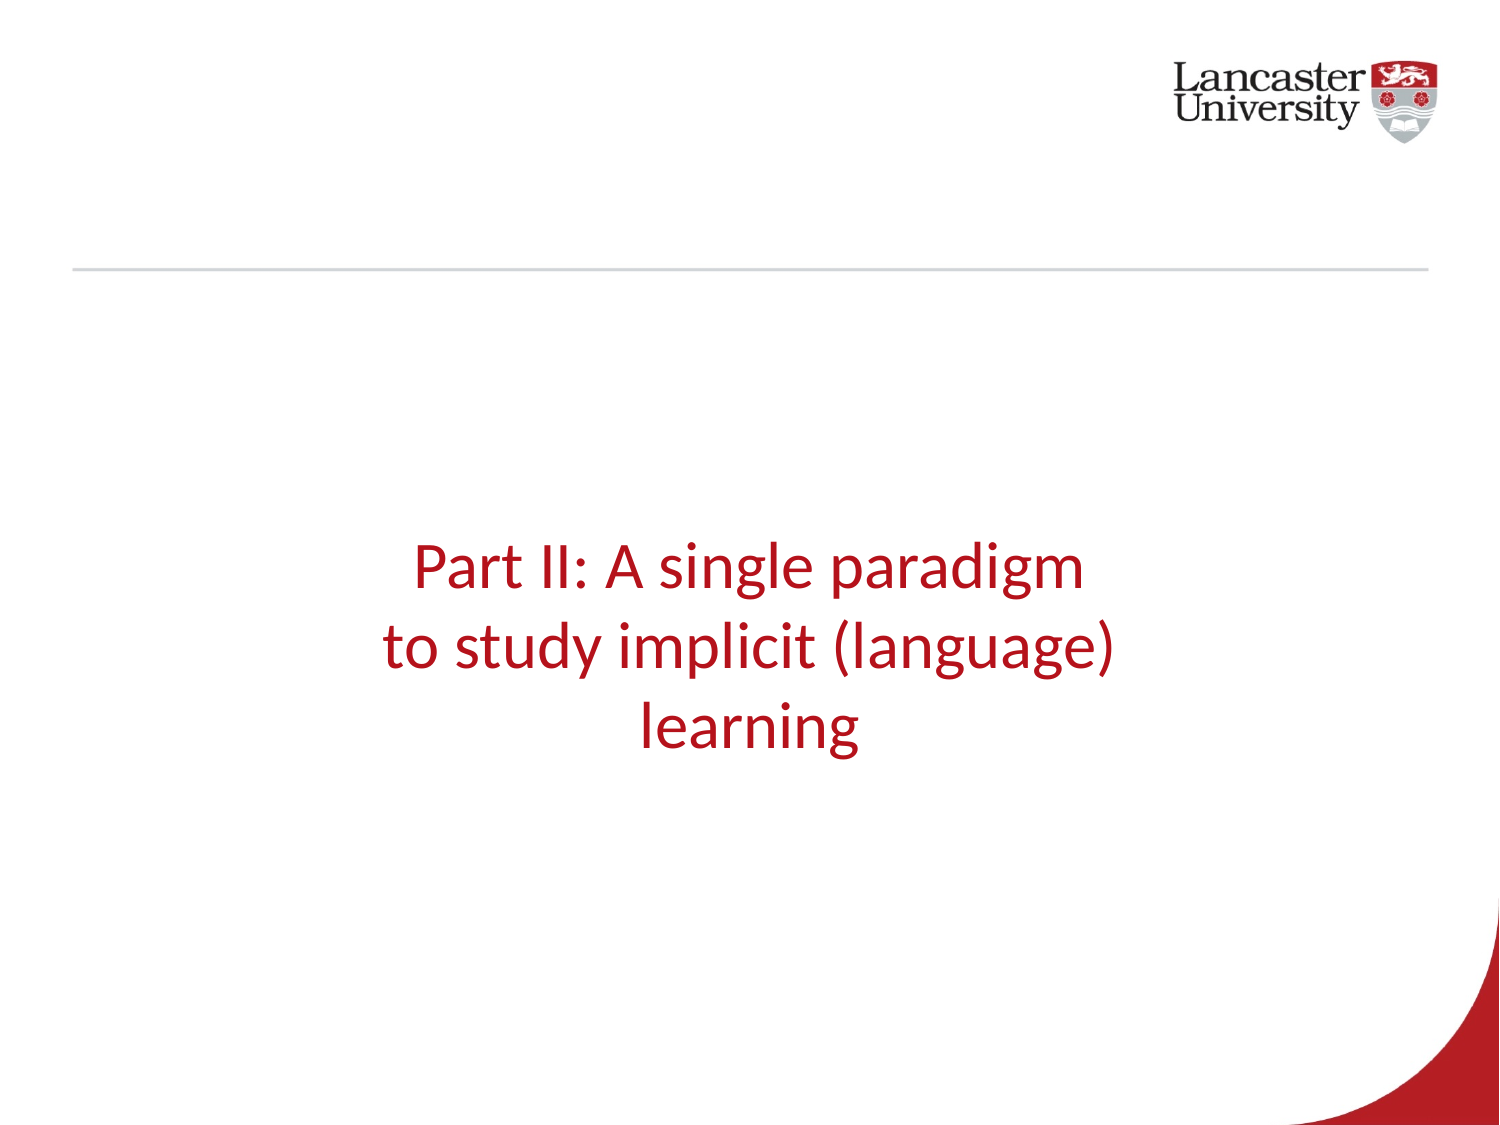

Part II: A single paradigm to study implicit (language) learning